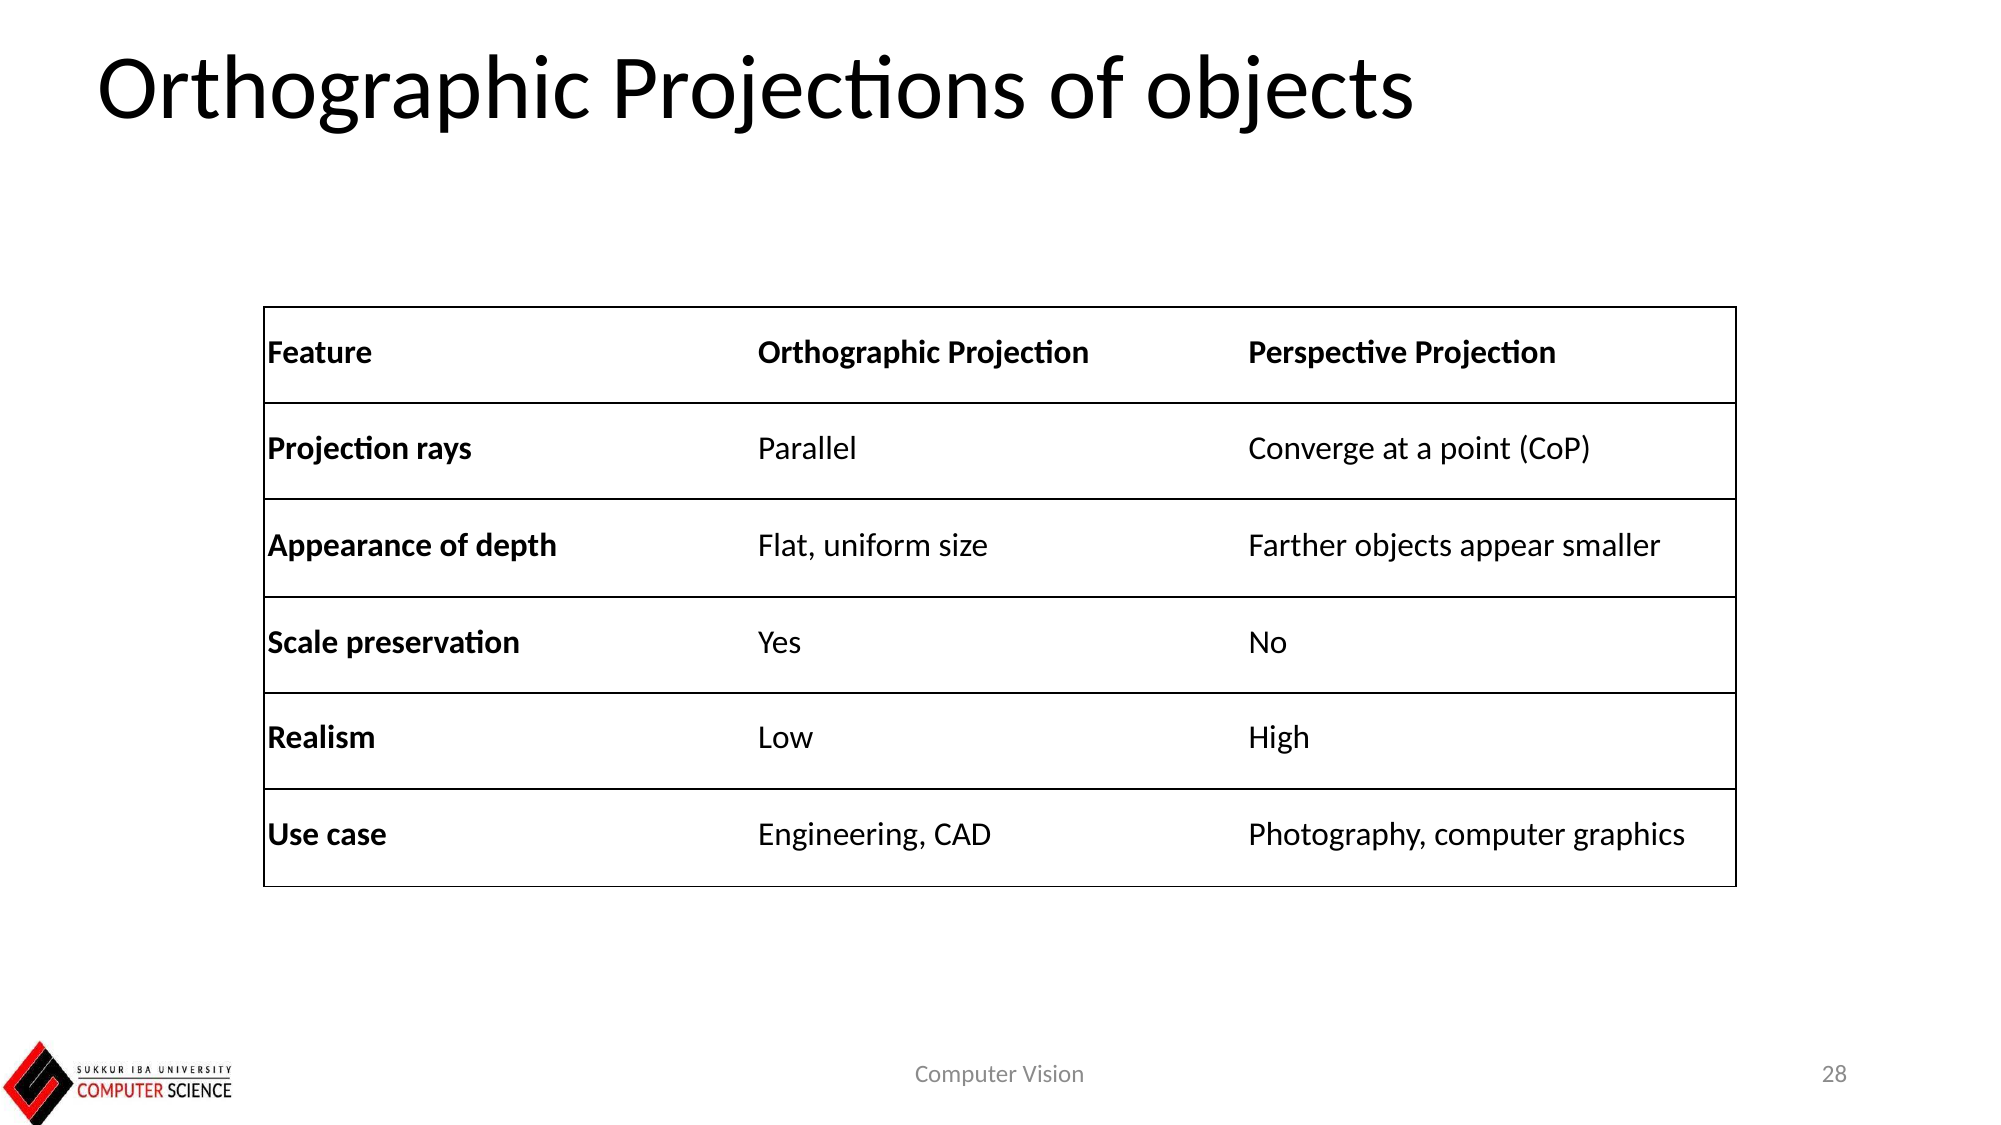

# Orthographic Projections of objects
| Feature | Orthographic Projection | Perspective Projection |
| --- | --- | --- |
| Projection rays | Parallel | Converge at a point (CoP) |
| Appearance of depth | Flat, uniform size | Farther objects appear smaller |
| Scale preservation | Yes | No |
| Realism | Low | High |
| Use case | Engineering, CAD | Photography, computer graphics |
Computer Vision
28